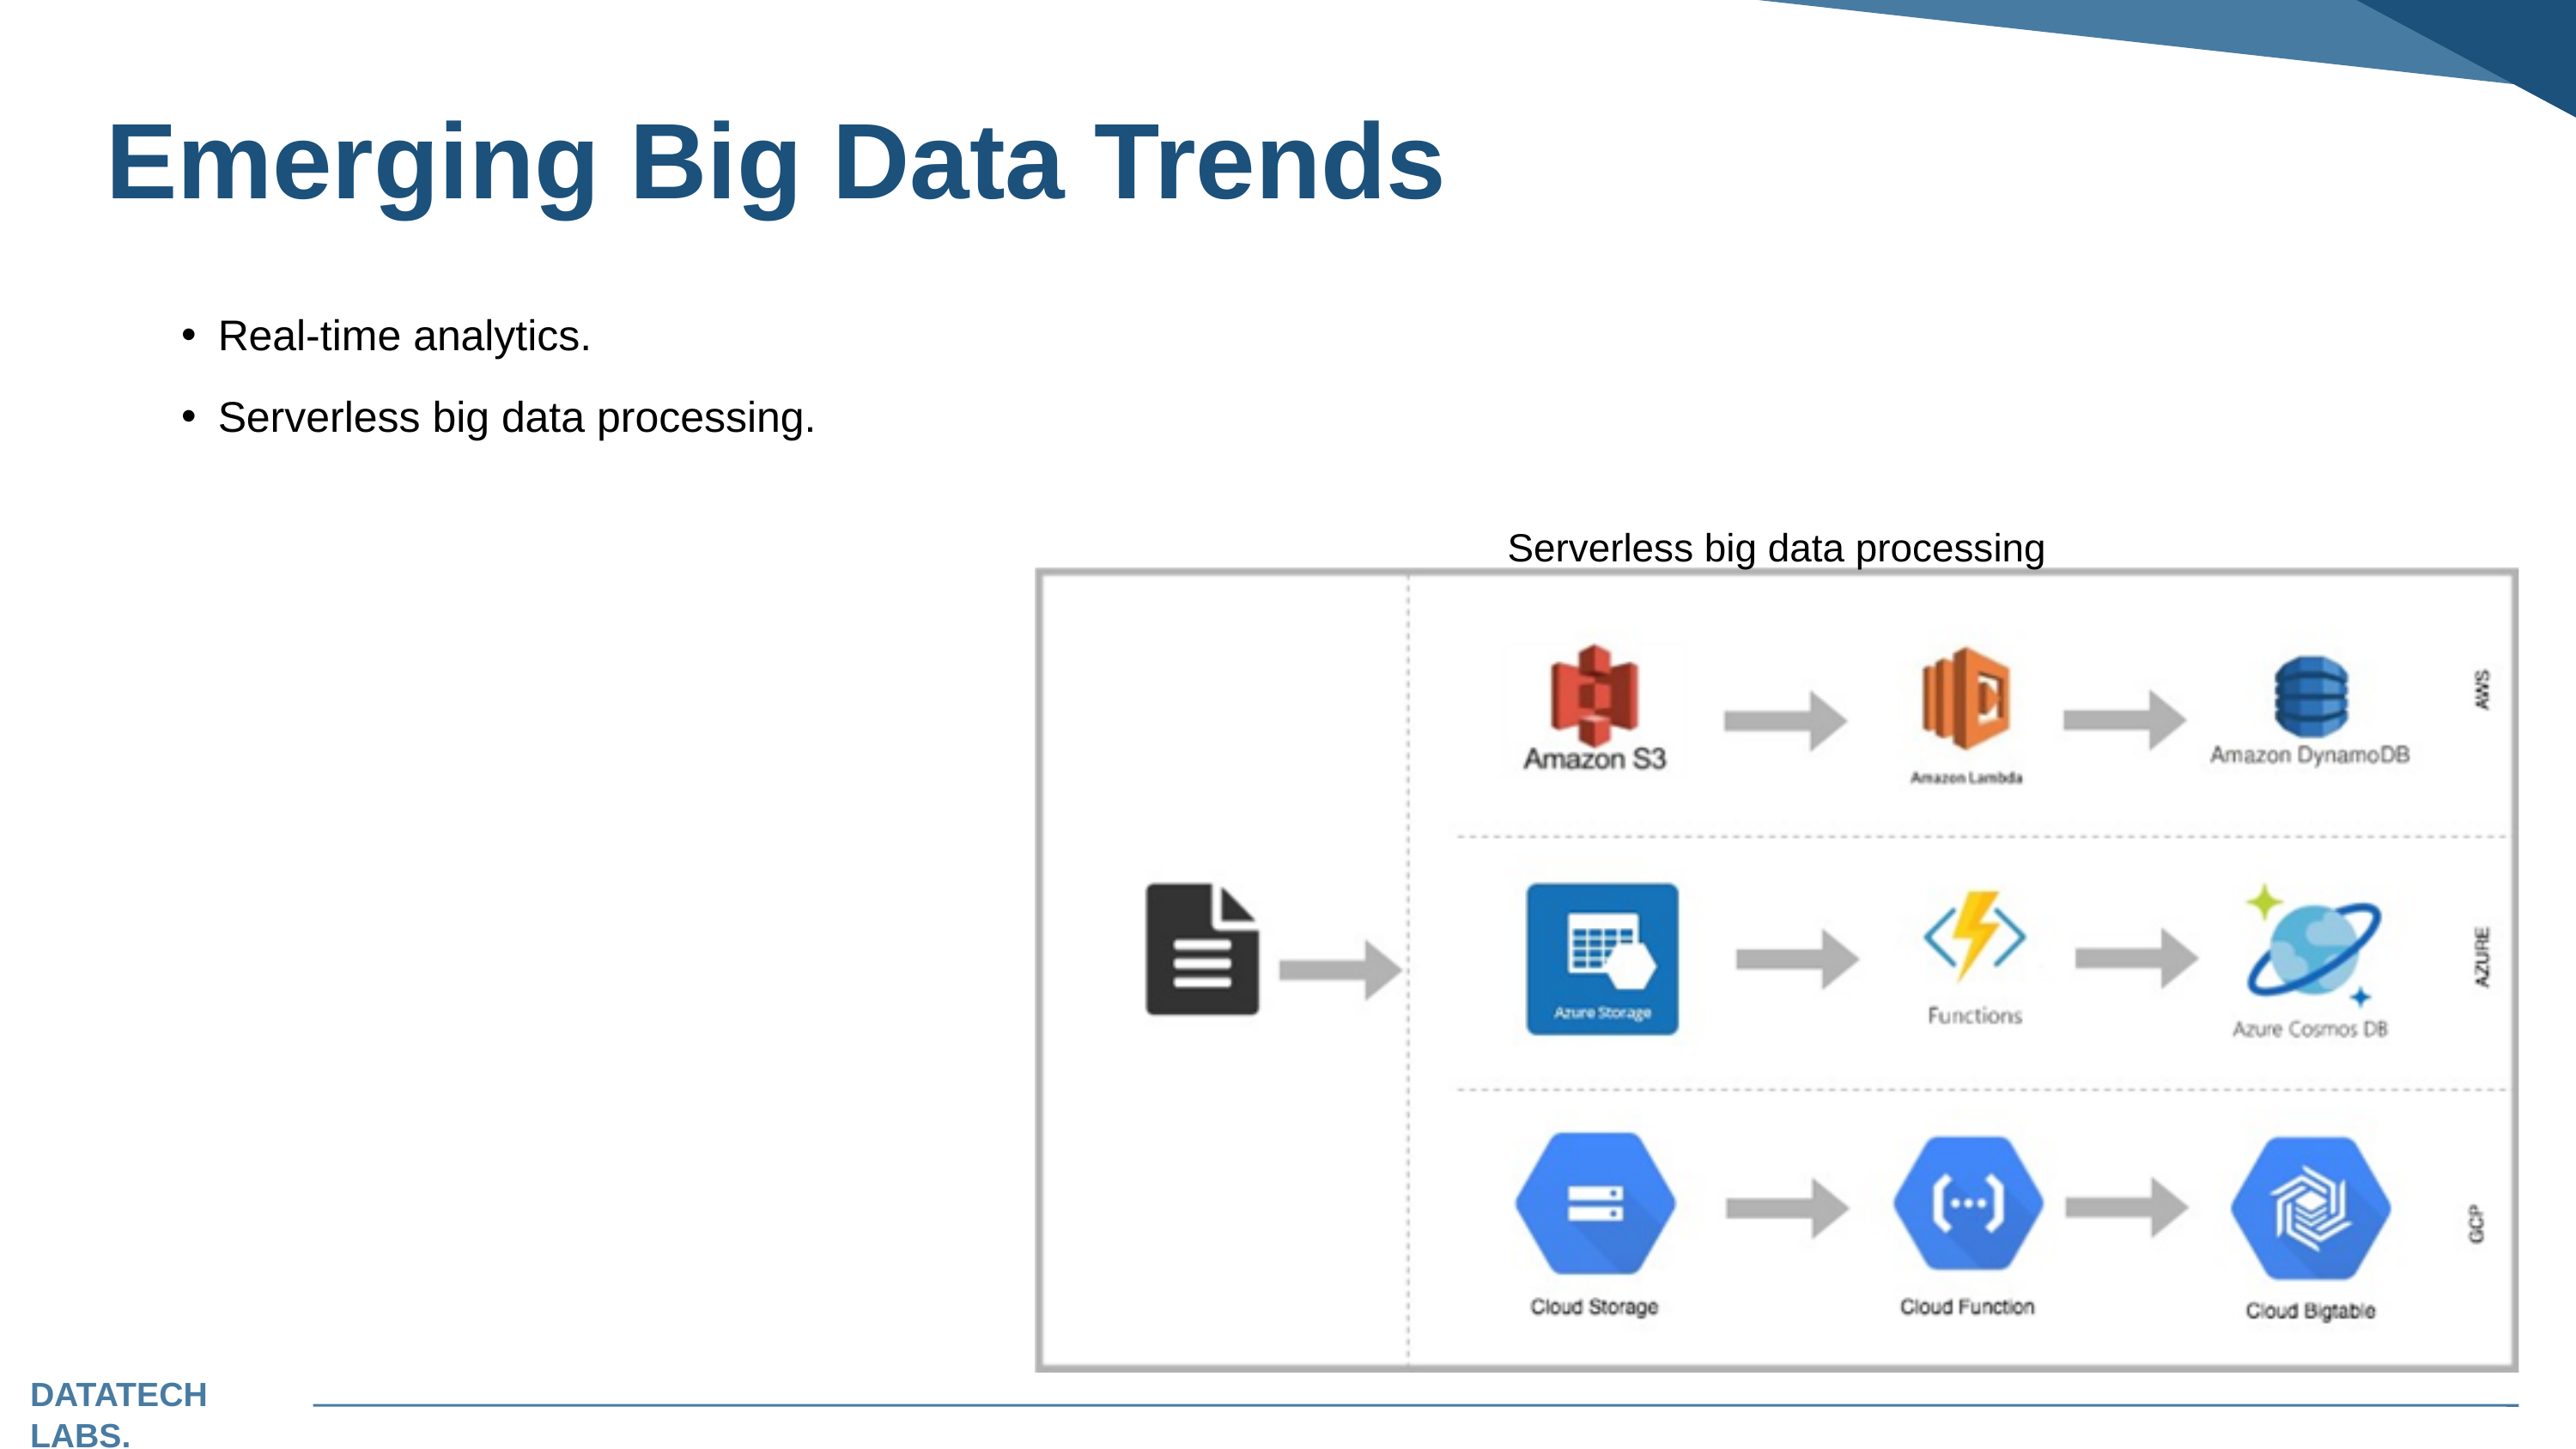

Emerging Big Data Trends
Real-time analytics.
Serverless big data processing.
Serverless big data processing

DATATECH LABS.